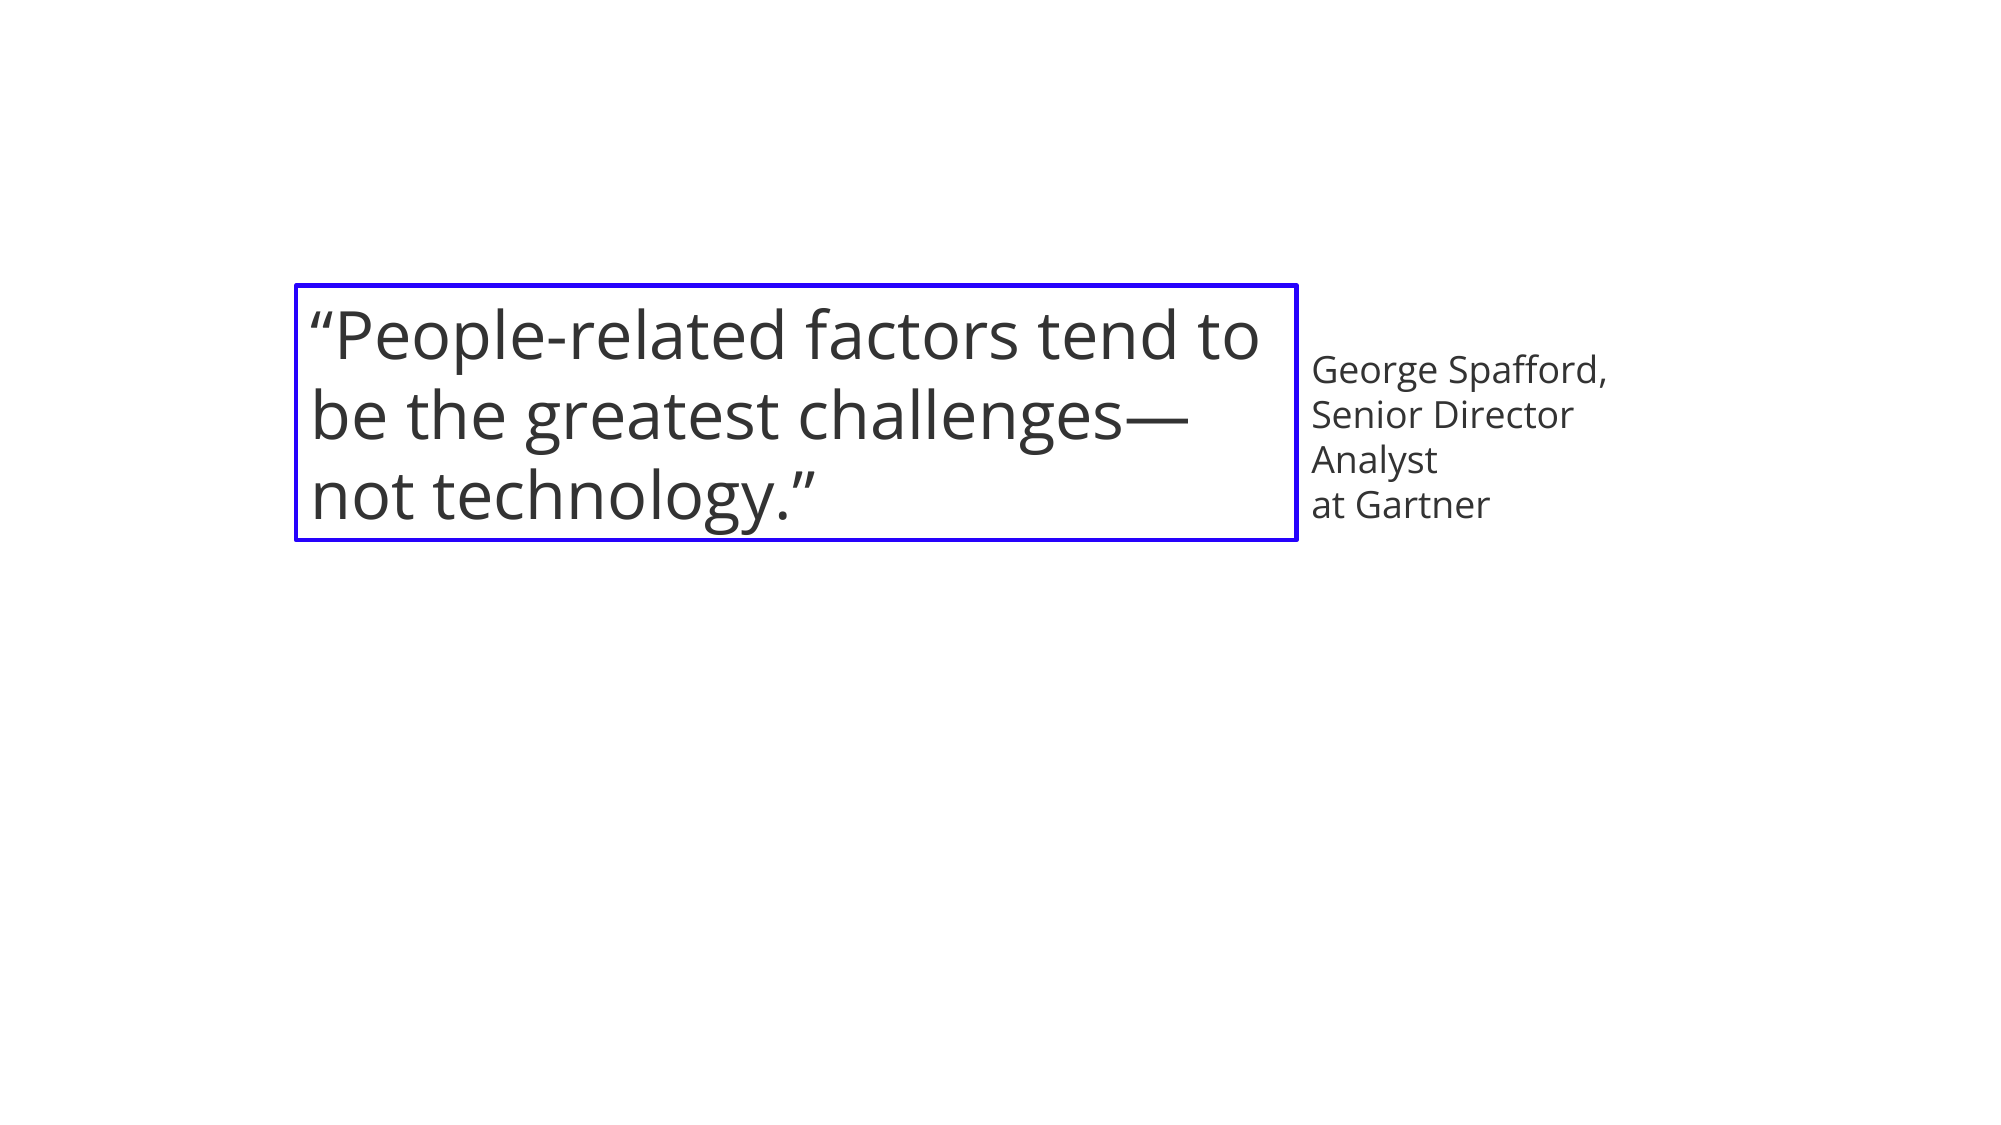

“People-related factors tend to be the greatest challenges—not technology.”
George Spafford,
Senior Director Analyst
at Gartner